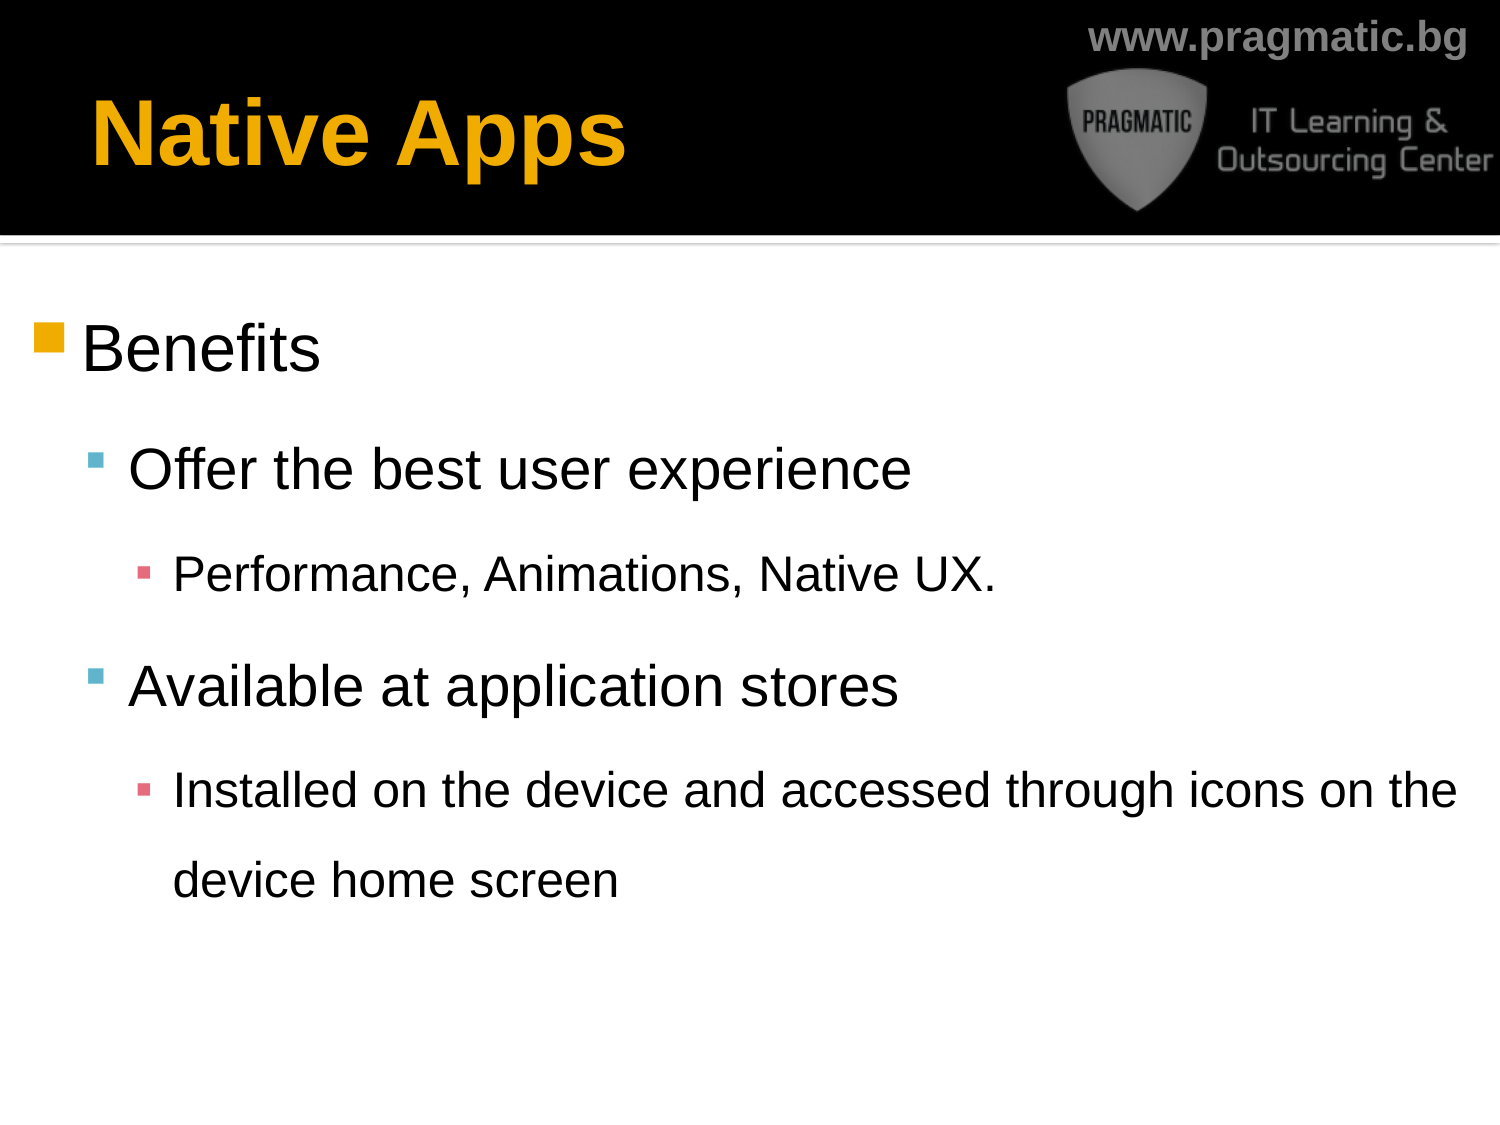

# Native Apps
Benefits
Offer the best user experience
Performance, Animations, Native UX.
Available at application stores
Installed on the device and accessed through icons on the device home screen